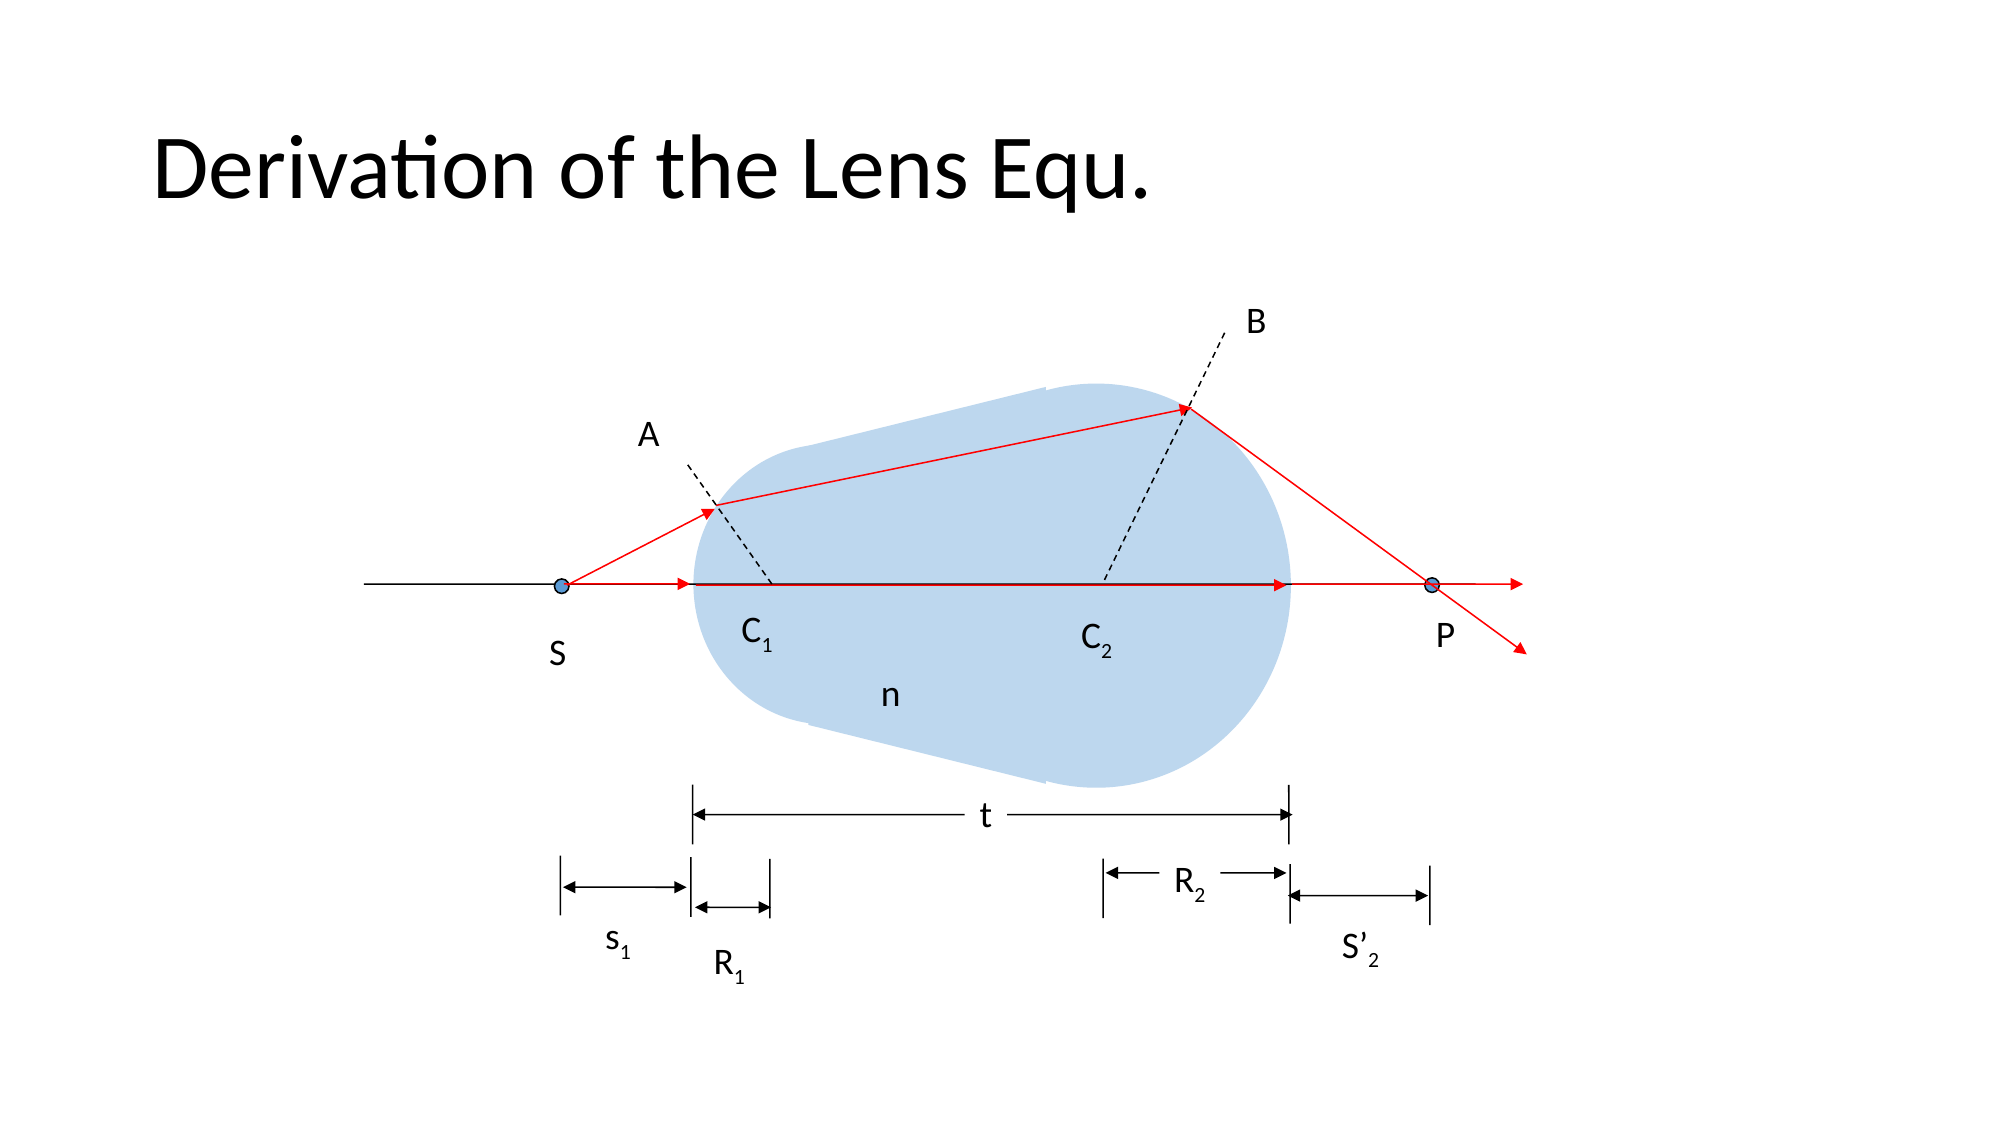

# Derivation of the Lens Equ.
B

A

C1
P
C2
S
n
t

R2

s1

S’2
R1